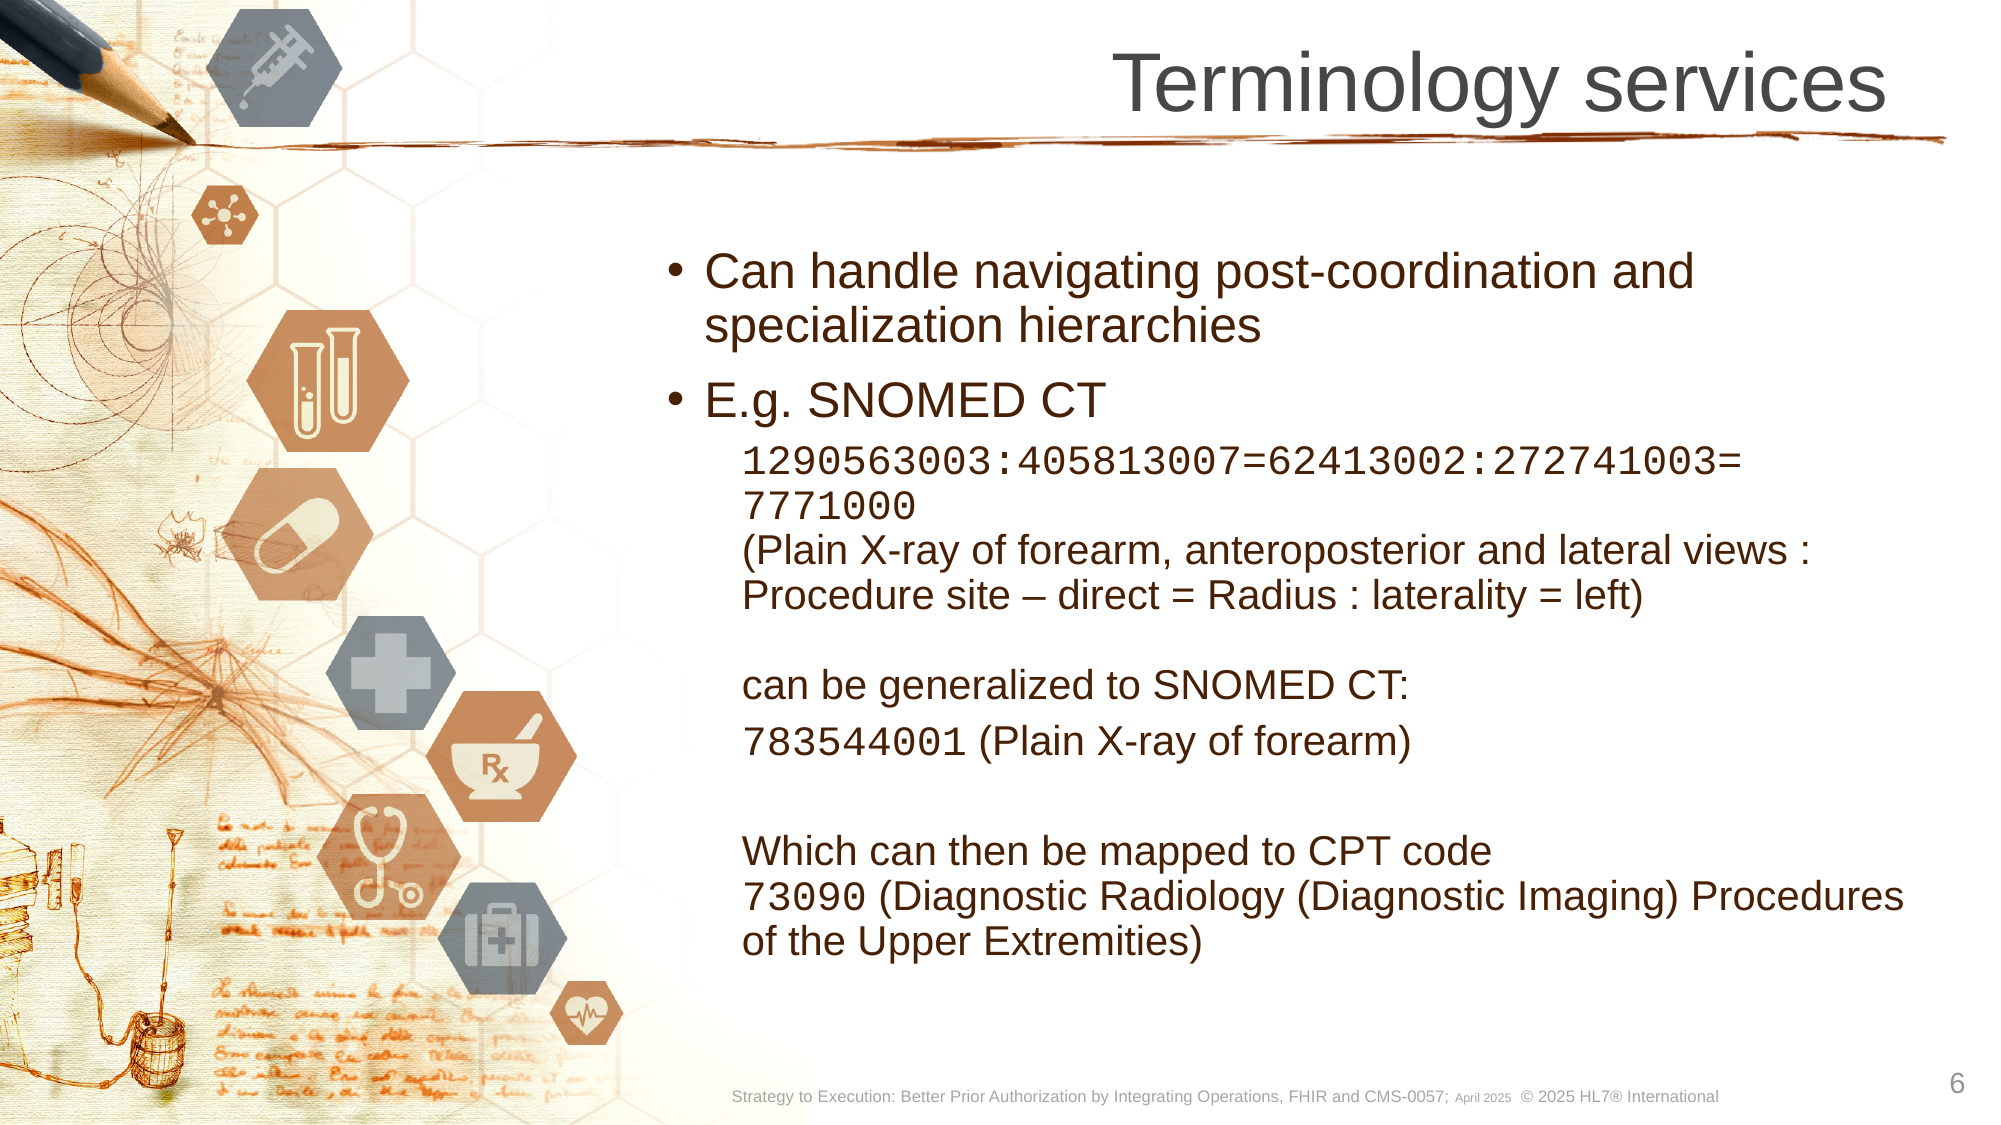

# Terminology services
Can handle navigating post-coordination and specialization hierarchies
E.g. SNOMED CT
1290563003:405813007=62413002:272741003= 7771000
(Plain X-ray of forearm, anteroposterior and lateral views : Procedure site – direct = Radius : laterality = left)
can be generalized to SNOMED CT:
783544001 (Plain X-ray of forearm)

Which can then be mapped to CPT code
73090 (Diagnostic Radiology (Diagnostic Imaging) Procedures of the Upper Extremities)
6